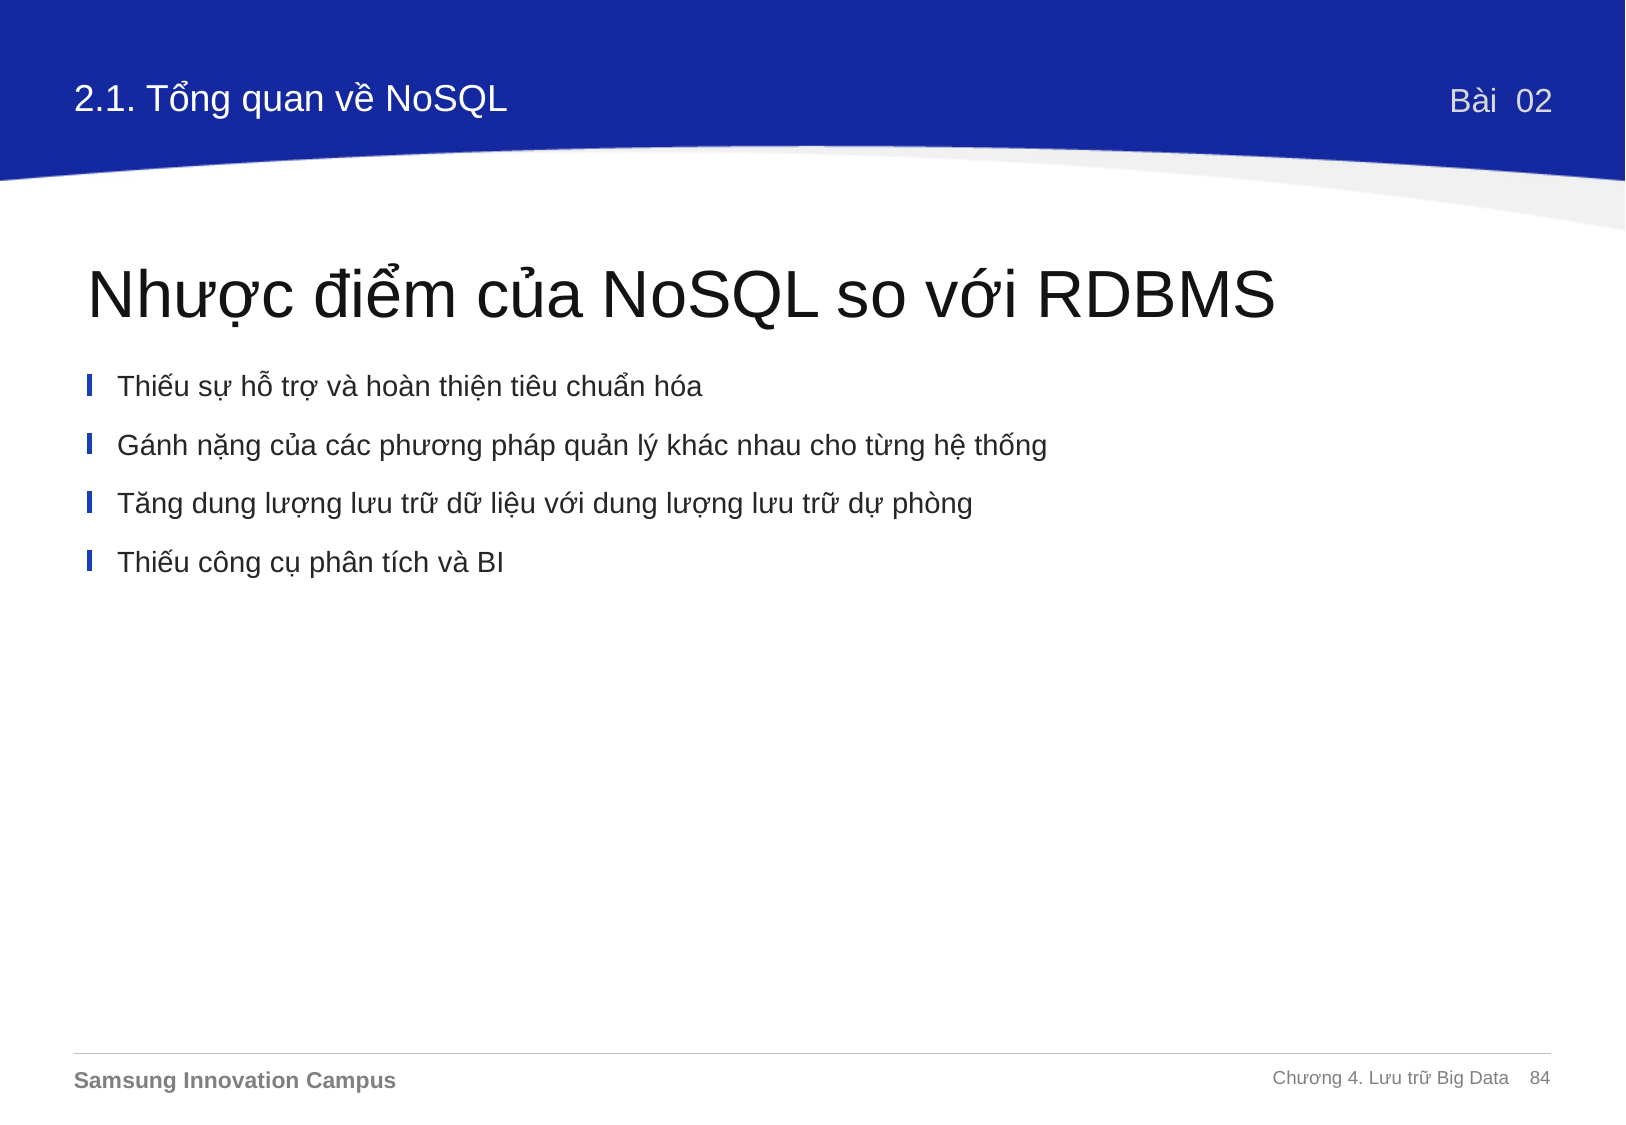

2.1. Tổng quan về NoSQL
Bài  02
Nhược điểm của NoSQL so với RDBMS
Thiếu sự hỗ trợ và hoàn thiện tiêu chuẩn hóa
Gánh nặng của các phương pháp quản lý khác nhau cho từng hệ thống
Tăng dung lượng lưu trữ dữ liệu với dung lượng lưu trữ dự phòng
Thiếu công cụ phân tích và BI